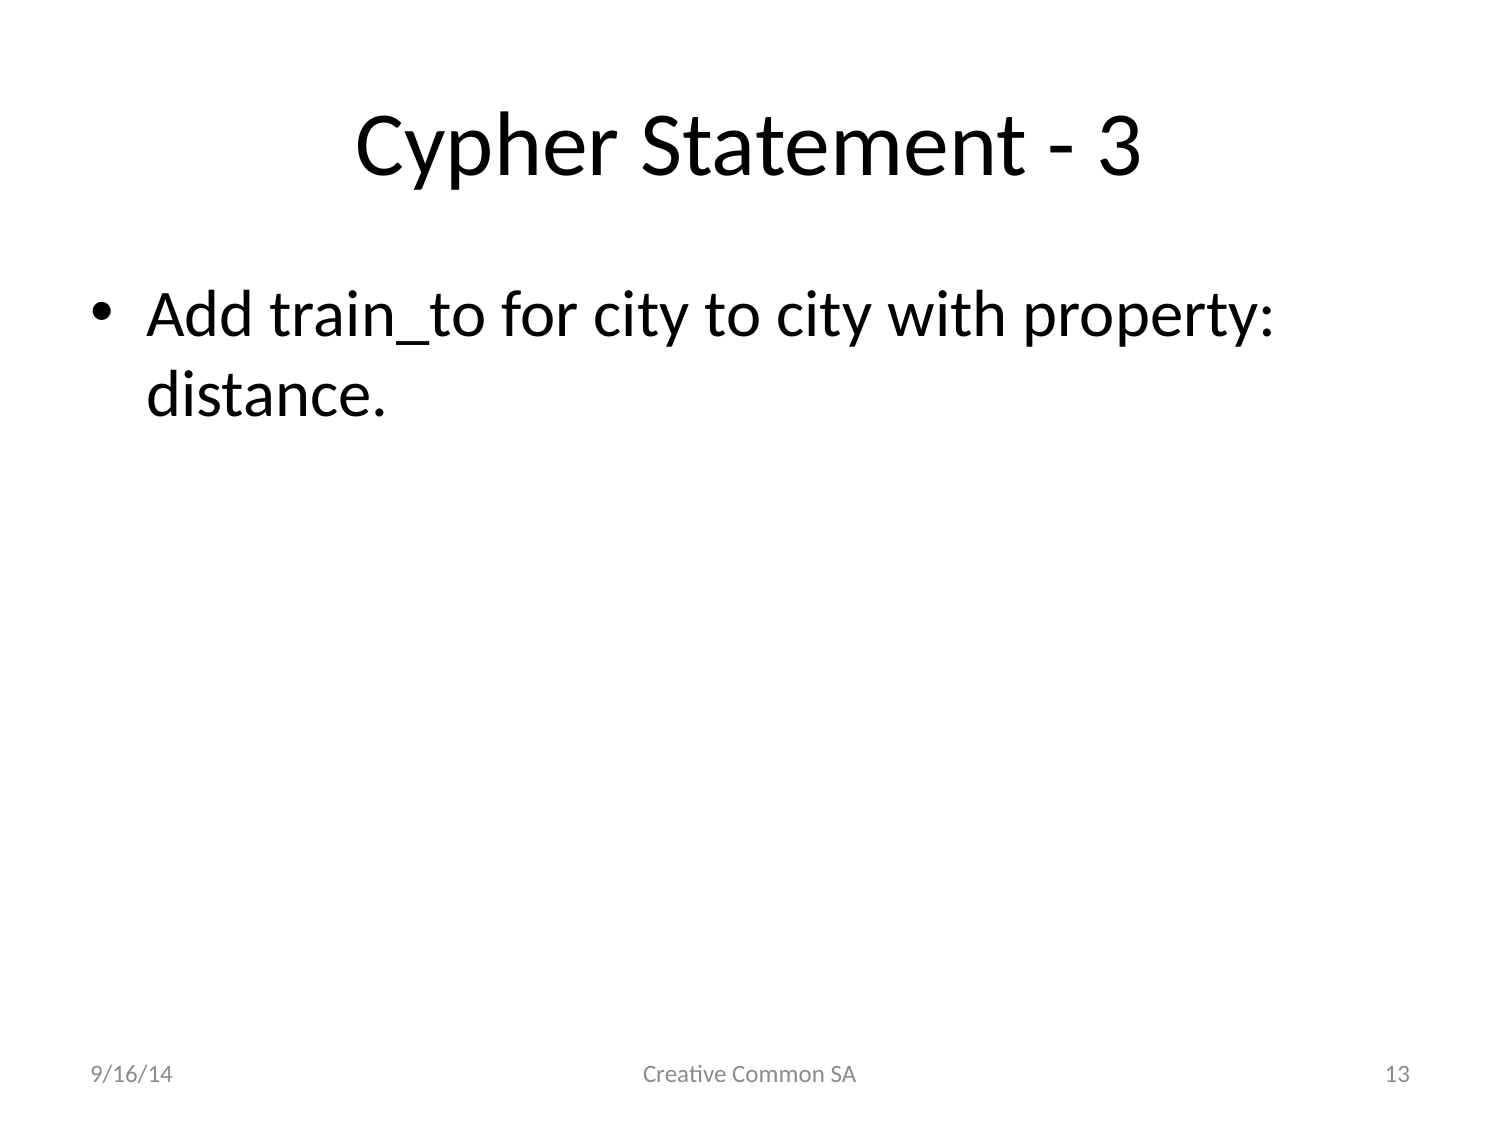

# Cypher Statement - 3
Add train_to for city to city with property: distance.

9/16/14
Creative Common SA
13